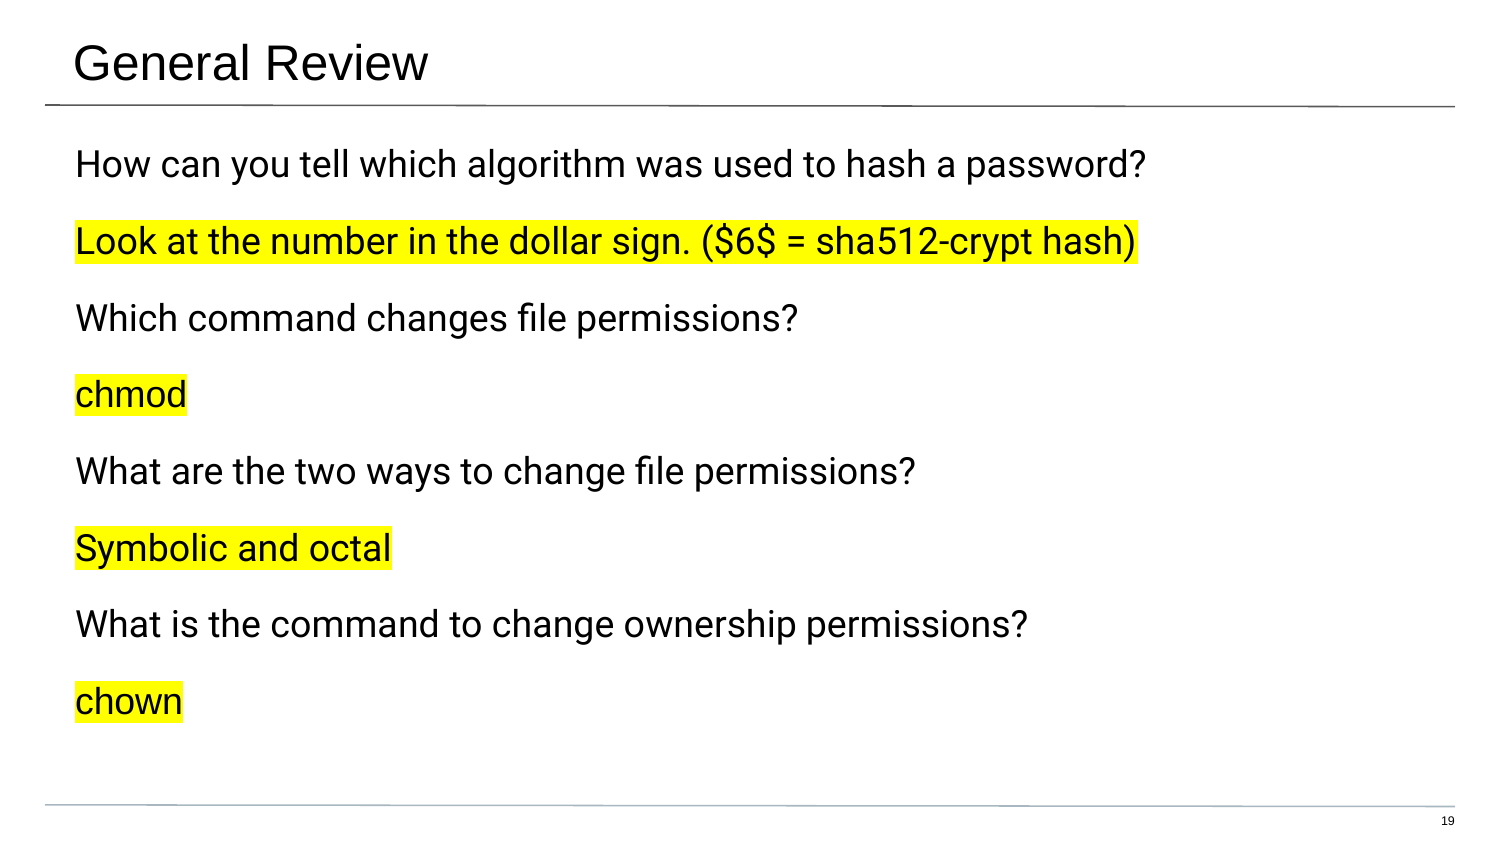

# General Review
How can you tell which algorithm was used to hash a password?
Look at the number in the dollar sign. ($6$ = sha512-crypt hash)
Which command changes file permissions?
chmod
What are the two ways to change file permissions?
Symbolic and octal
What is the command to change ownership permissions?
chown

19